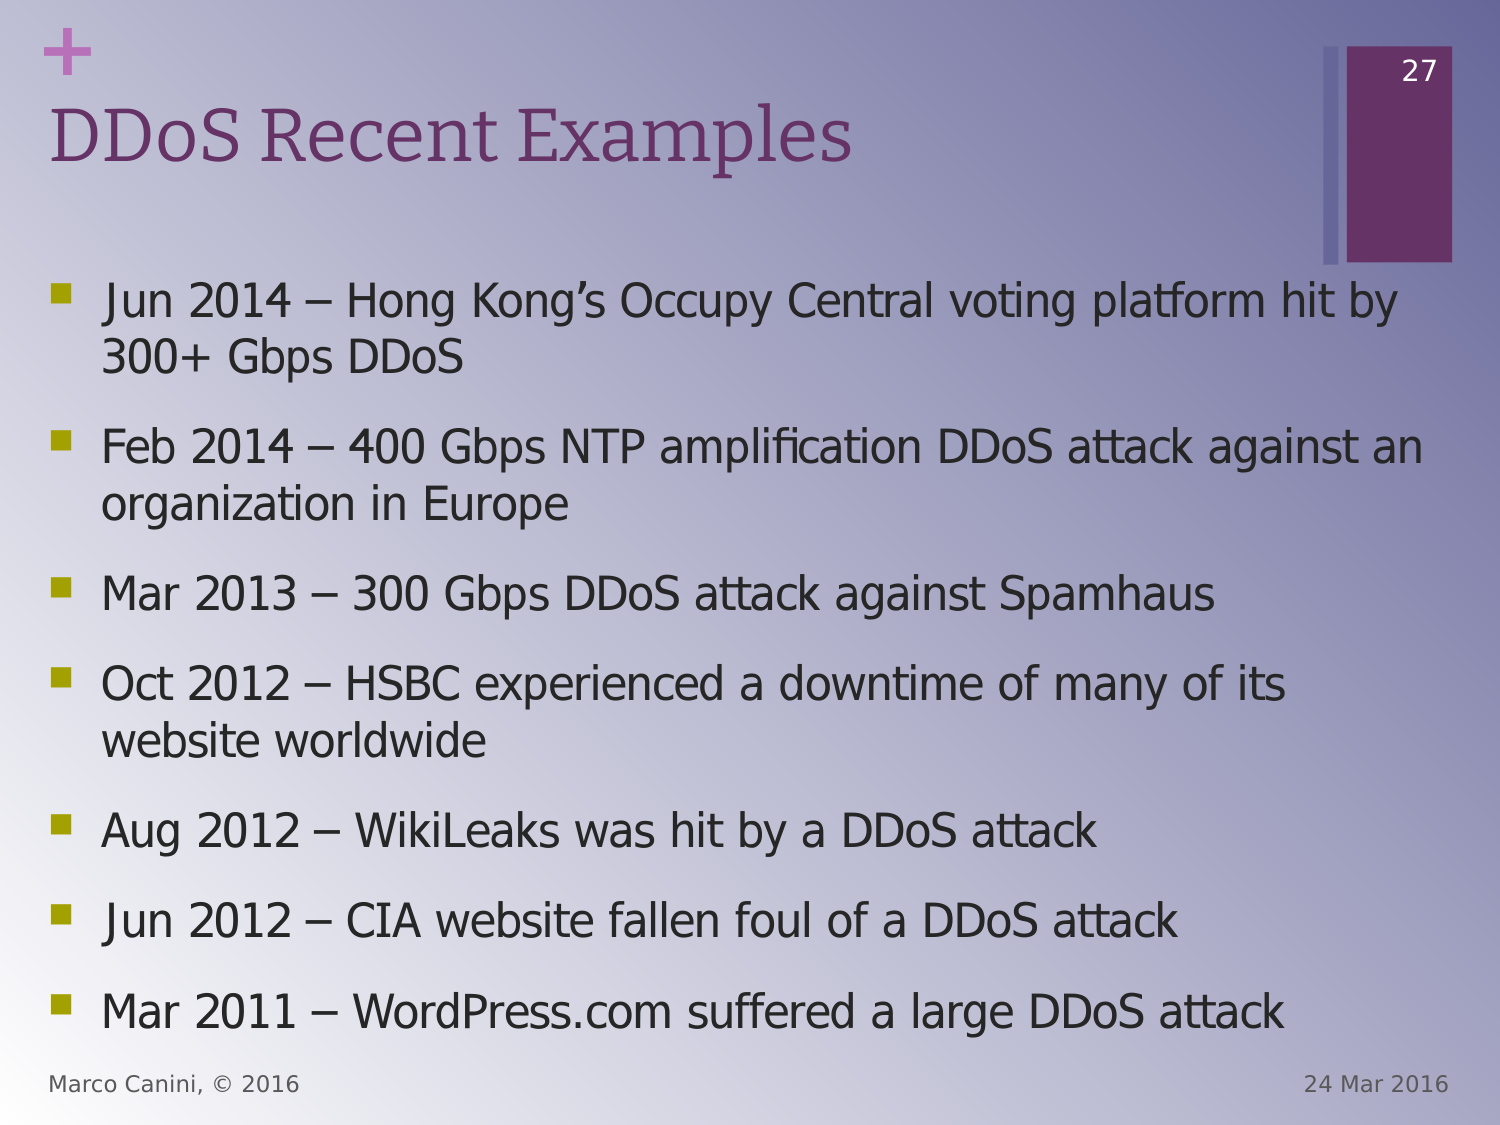

27
# DDoS Recent Examples
Jun 2014 – Hong Kong’s Occupy Central voting platform hit by 300+ Gbps DDoS
Feb 2014 – 400 Gbps NTP amplification DDoS attack against an organization in Europe
Mar 2013 – 300 Gbps DDoS attack against Spamhaus
Oct 2012 – HSBC experienced a downtime of many of its website worldwide
Aug 2012 – WikiLeaks was hit by a DDoS attack
Jun 2012 – CIA website fallen foul of a DDoS attack
Mar 2011 – WordPress.com suffered a large DDoS attack
Marco Canini, © 2016
24 Mar 2016